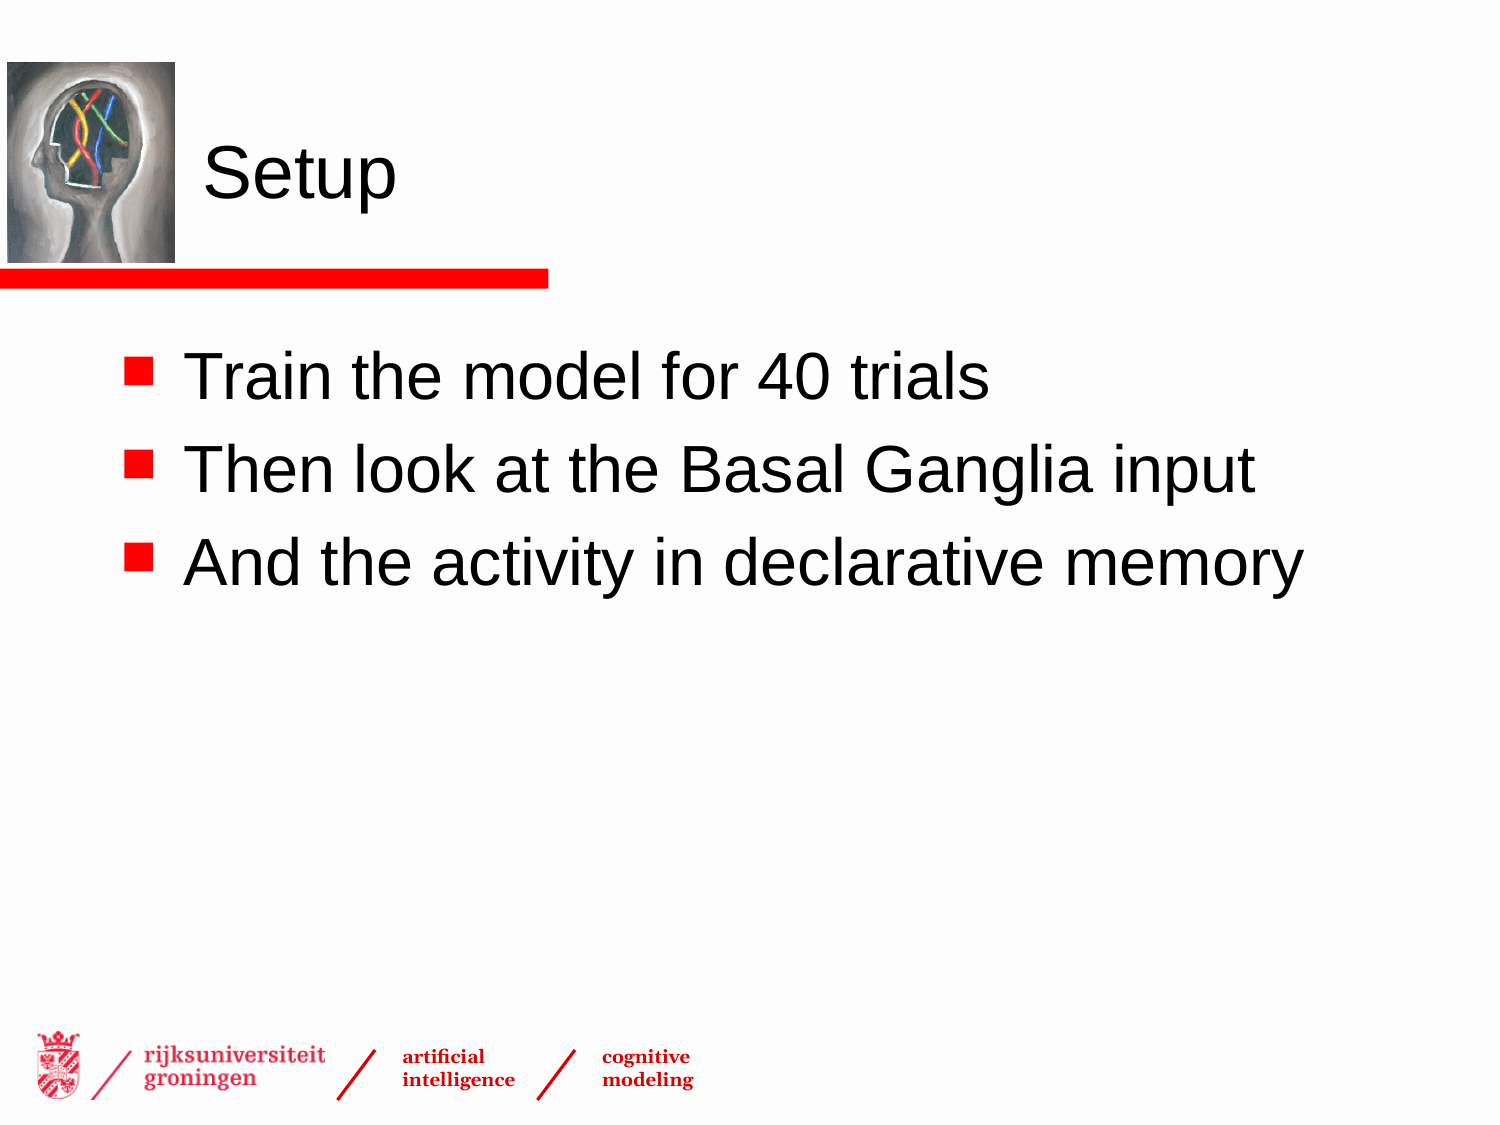

# Setup
Train the model for 40 trials
Then look at the Basal Ganglia input
And the activity in declarative memory